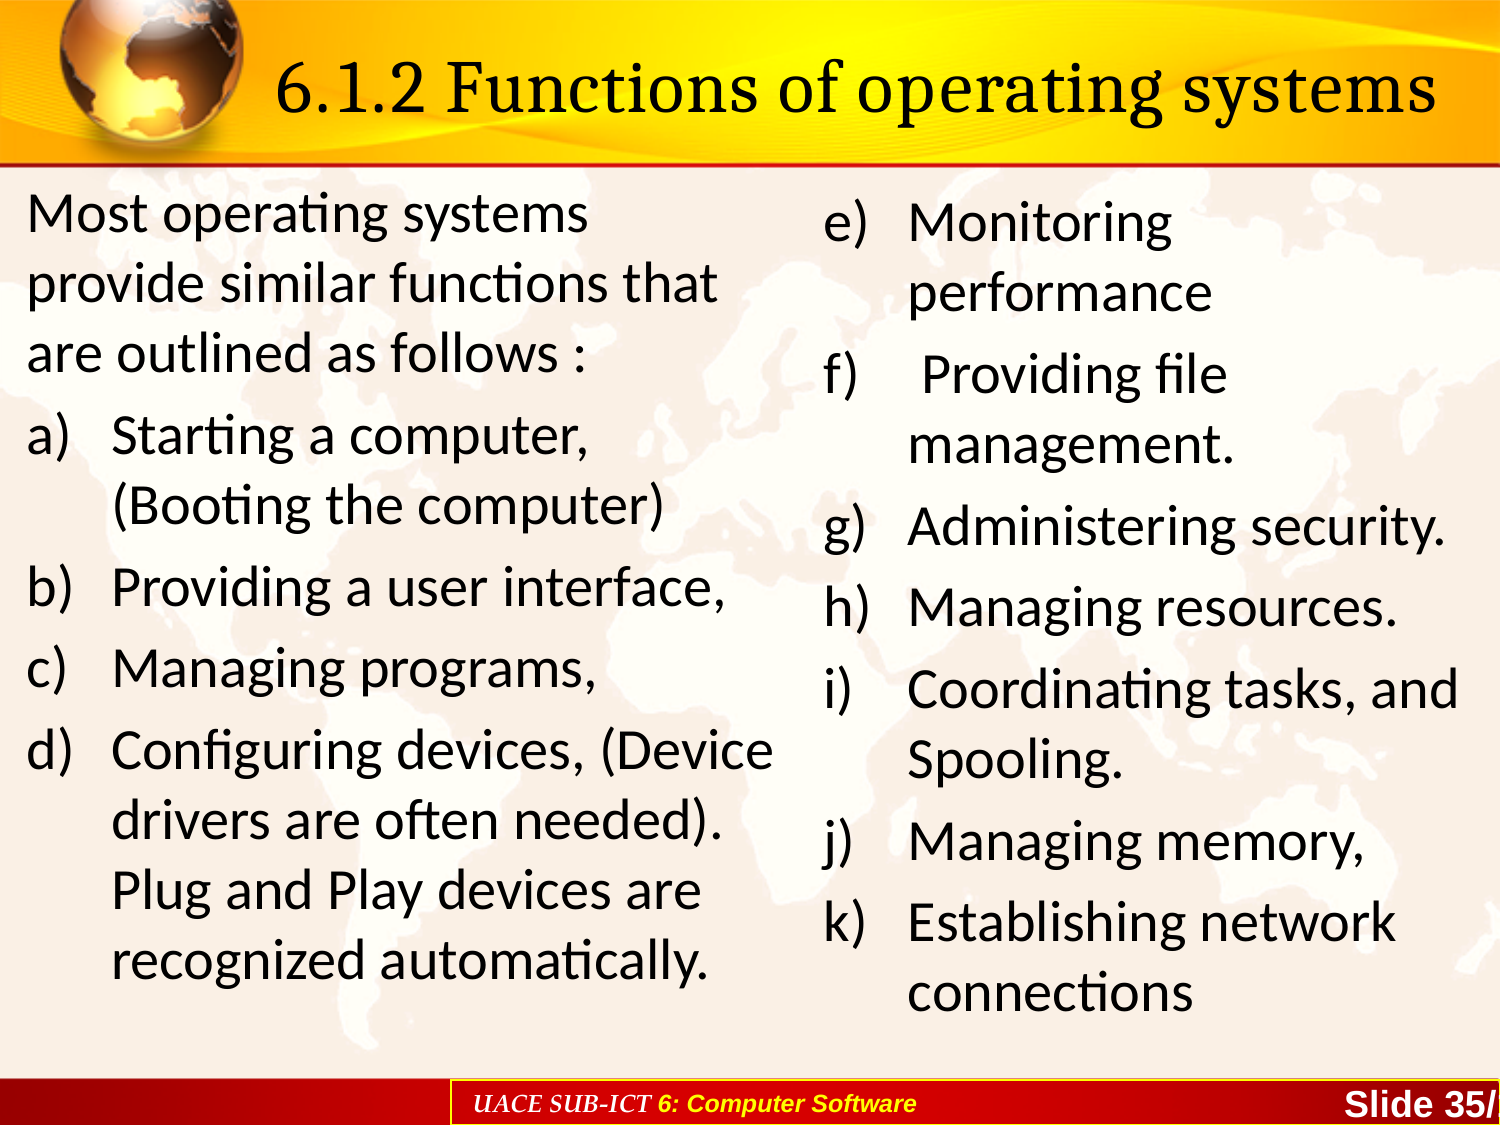

# 6.1.2 Functions of operating systems
Most operating systems provide similar functions that are outlined as follows :
Starting a computer, (Booting the computer)
Providing a user interface,
Managing programs,
Configuring devices, (Device drivers are often needed). Plug and Play devices are recognized automatically.
Monitoring performance
 Providing file management.
Administering security.
Managing resources.
Coordinating tasks, and Spooling.
Managing memory,
Establishing network connections